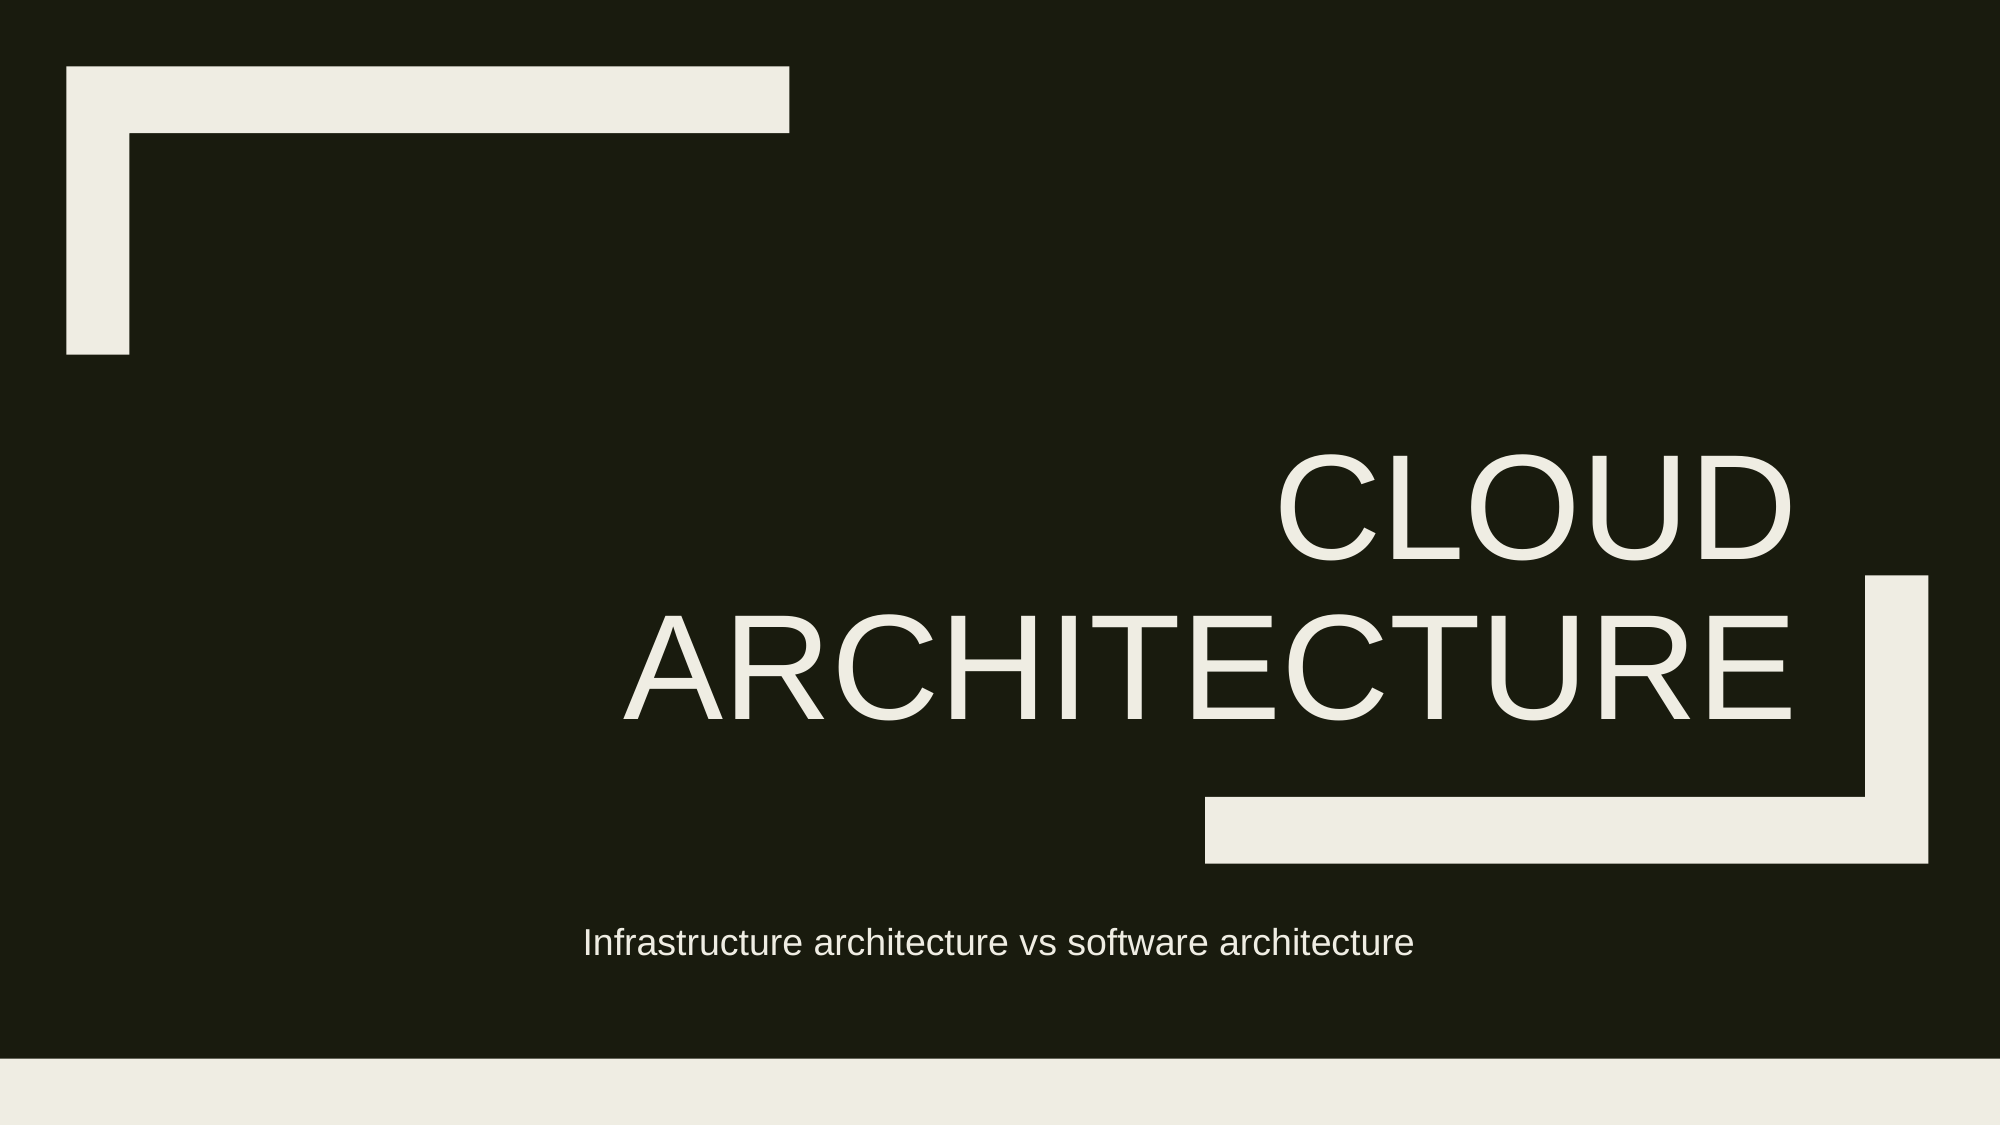

# Cloud architecture

Infrastructure architecture vs software architecture